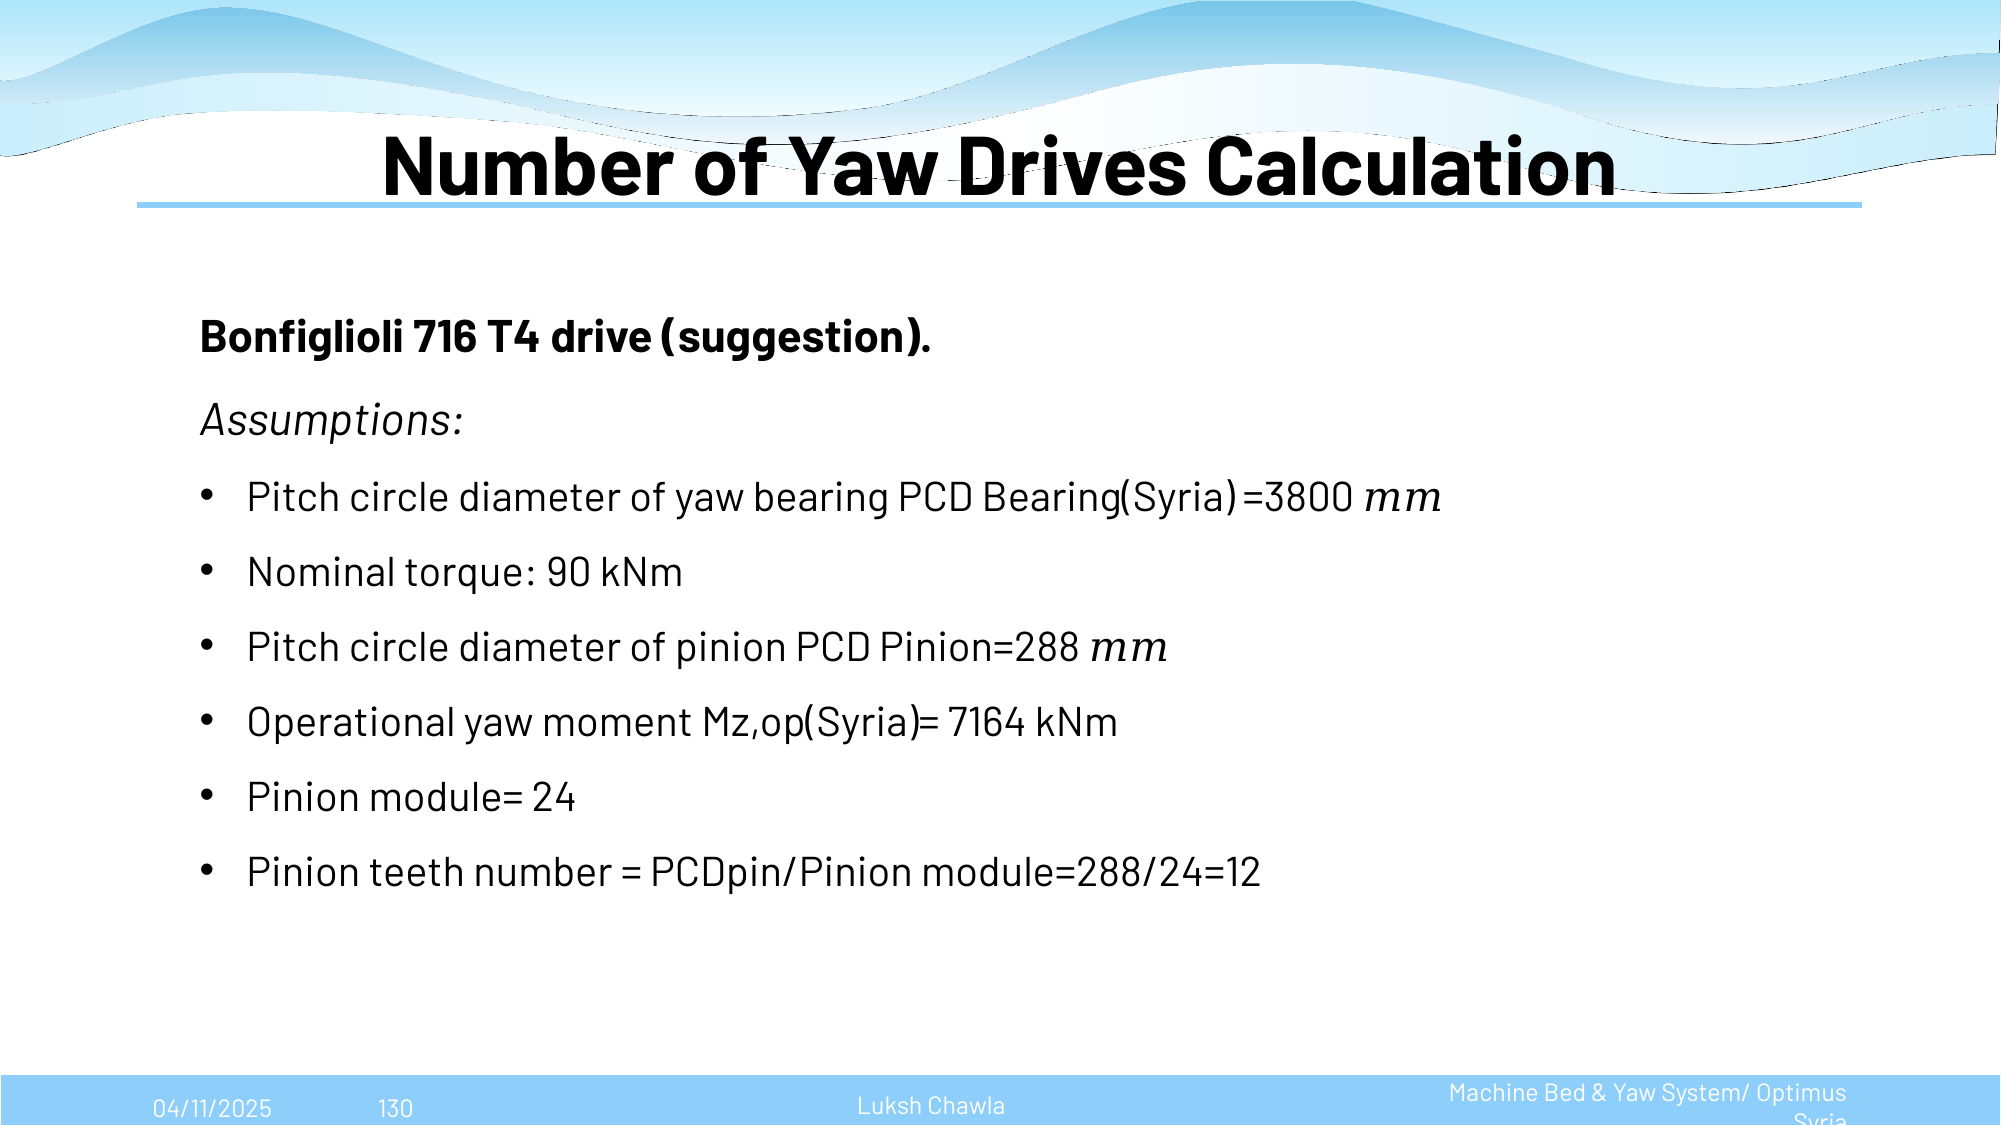

# Number of Yaw Drives Calculation

Bonfiglioli 716 T4 drive (suggestion).
Assumptions:
Pitch circle diameter of yaw bearing PCD Bearing(Syria) =3800 𝑚𝑚
Nominal torque: 90 kNm
Pitch circle diameter of pinion PCD Pinion=288 𝑚𝑚
Operational yaw moment Mz,op(Syria)= 7164 kNm
Pinion module= 24
Pinion teeth number = PCDpin/Pinion module=288/24=12

Luksh Chawla
Machine Bed & Yaw System/ Optimus Syria
04/11/2025
130